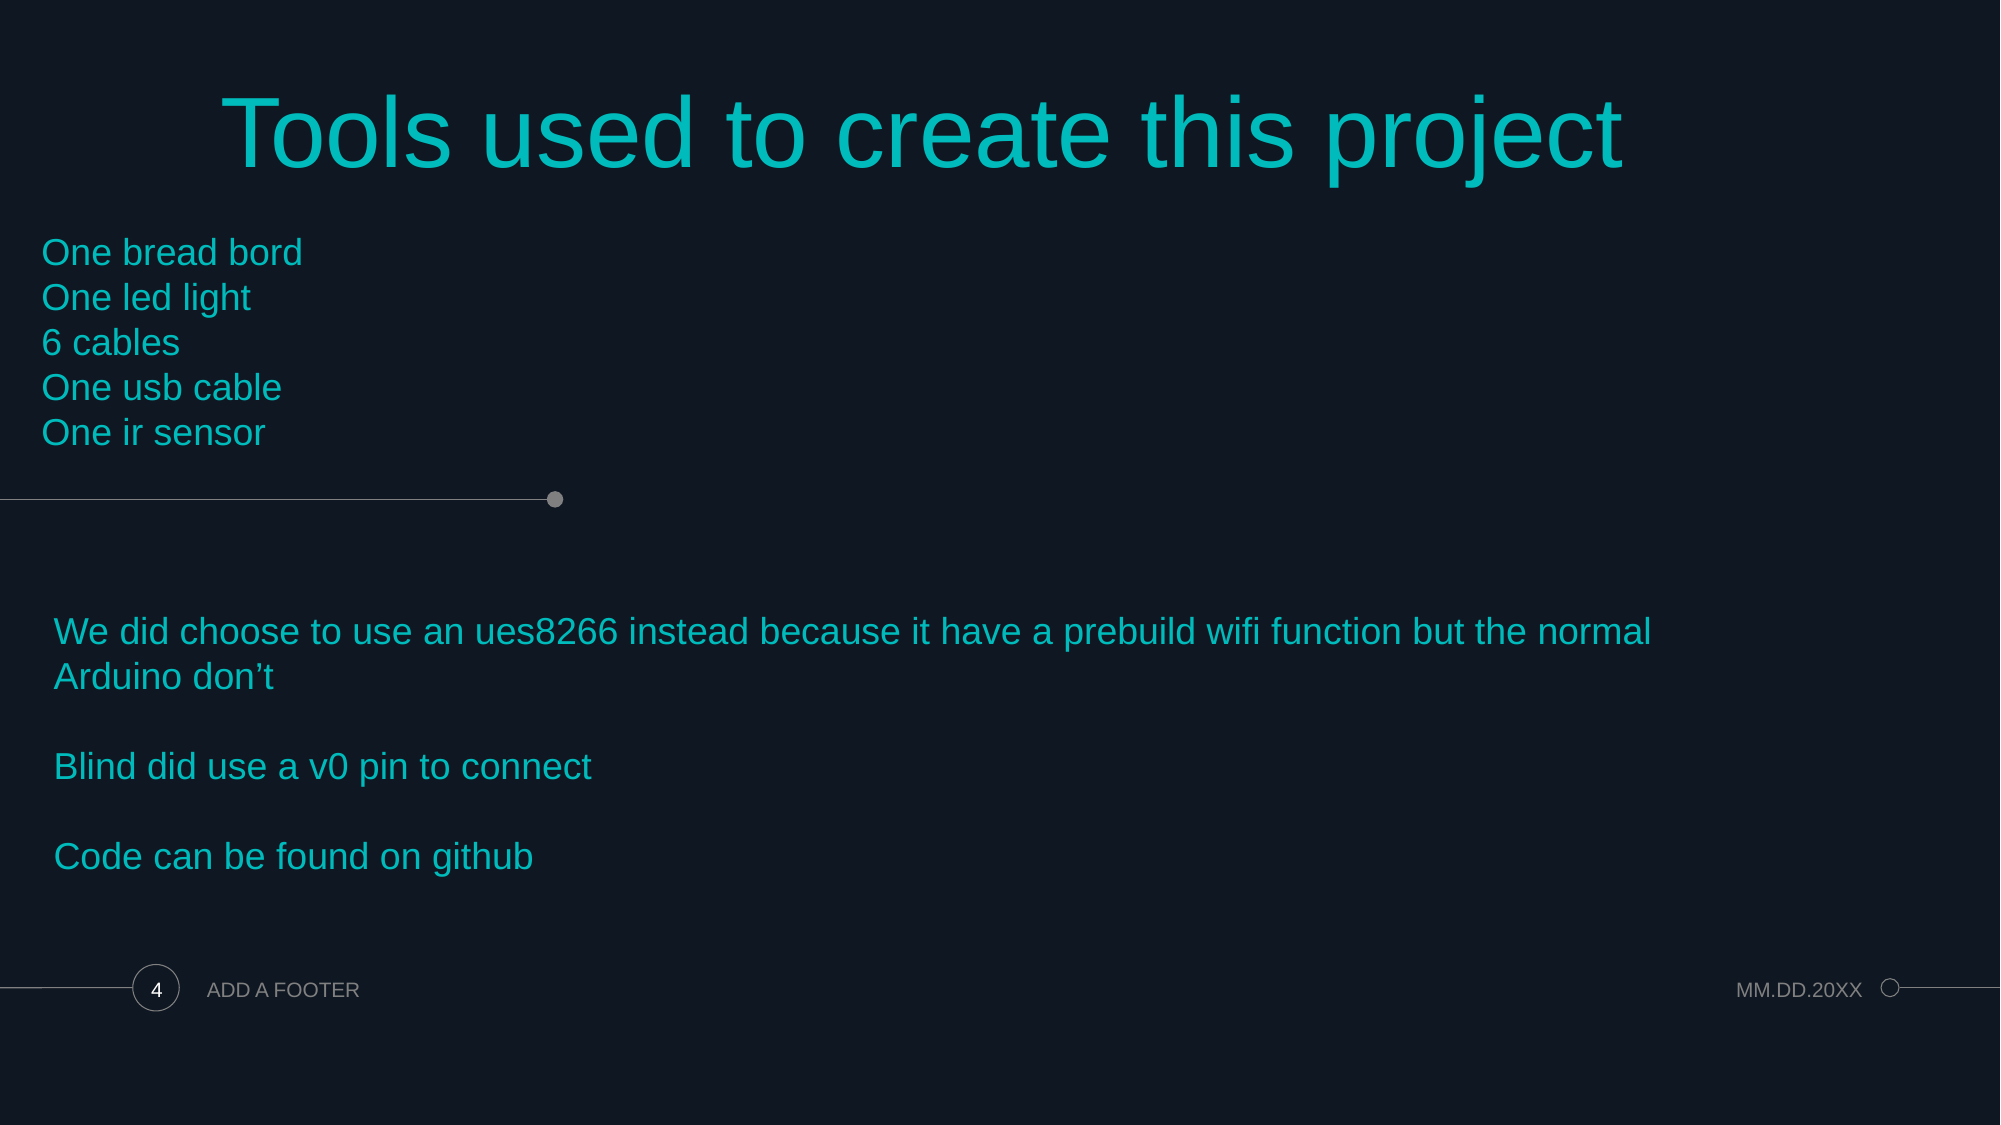

Tools used to create this project

One bread bord
One led light
6 cables
One usb cable
One ir sensor
We did choose to use an ues8266 instead because it have a prebuild wifi function but the normal
Arduino don’t

Blind did use a v0 pin to connect

Code can be found on github
ADD A FOOTER
MM.DD.20XX
4